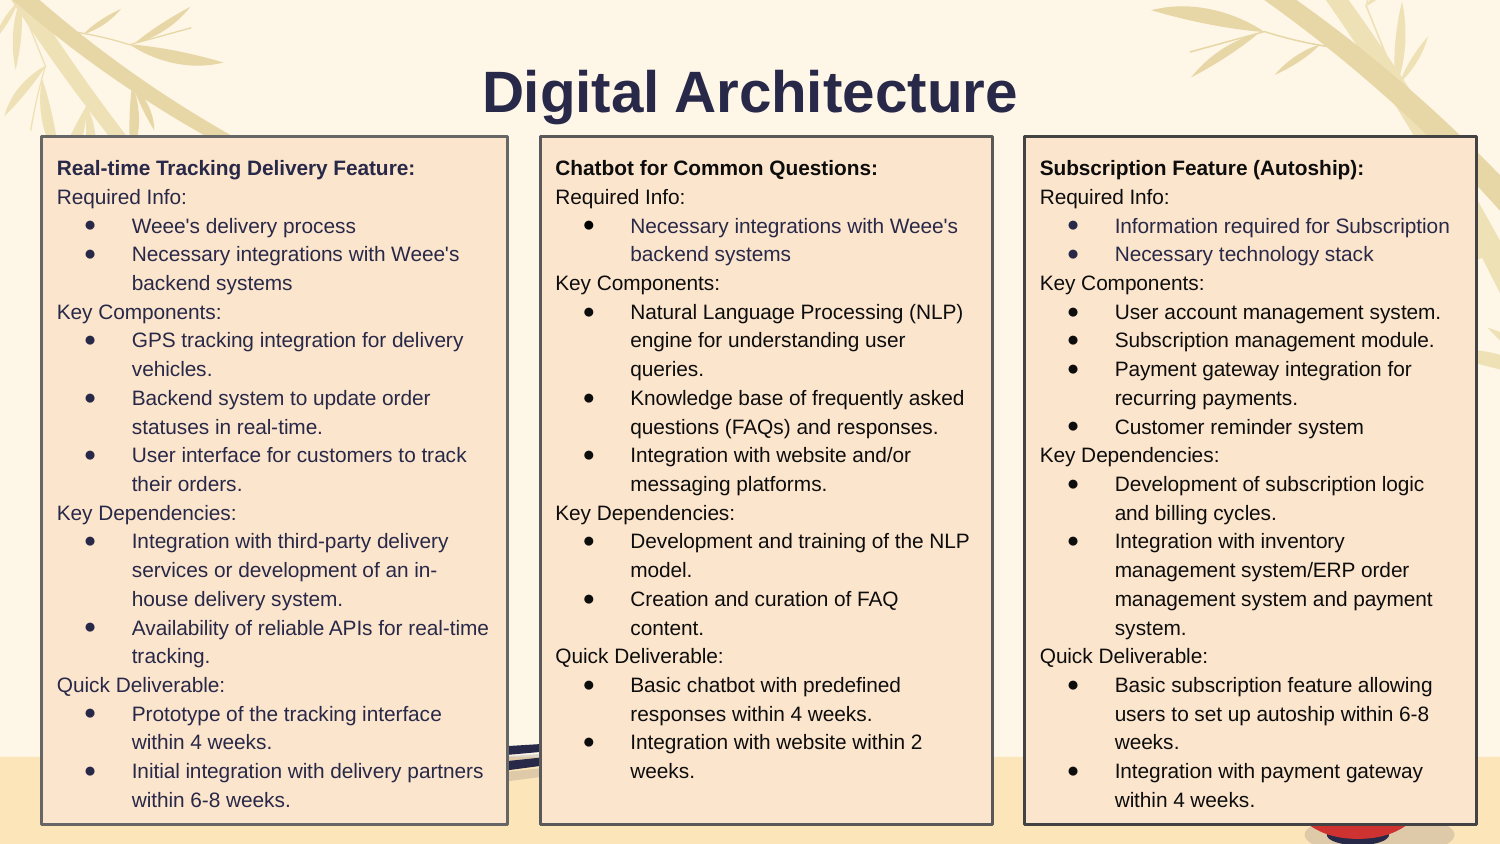

Digital Architecture
Real-time Tracking Delivery Feature:
Required Info:
Weee's delivery process
Necessary integrations with Weee's backend systems
Key Components:
GPS tracking integration for delivery vehicles.
Backend system to update order statuses in real-time.
User interface for customers to track their orders.
Key Dependencies:
Integration with third-party delivery services or development of an in-house delivery system.
Availability of reliable APIs for real-time tracking.
Quick Deliverable:
Prototype of the tracking interface within 4 weeks.
Initial integration with delivery partners within 6-8 weeks.

Chatbot for Common Questions:
Required Info:
Necessary integrations with Weee's backend systems
Key Components:
Natural Language Processing (NLP) engine for understanding user queries.
Knowledge base of frequently asked questions (FAQs) and responses.
Integration with website and/or messaging platforms.
Key Dependencies:
Development and training of the NLP model.
Creation and curation of FAQ content.
Quick Deliverable:
Basic chatbot with predefined responses within 4 weeks.
Integration with website within 2 weeks.

Subscription Feature (Autoship):
Required Info:
Information required for Subscription
Necessary technology stack
Key Components:
User account management system.
Subscription management module.
Payment gateway integration for recurring payments.
Customer reminder system
Key Dependencies:
Development of subscription logic and billing cycles.
Integration with inventory management system/ERP order management system and payment system.
Quick Deliverable:
Basic subscription feature allowing users to set up autoship within 6-8 weeks.
Integration with payment gateway within 4 weeks.